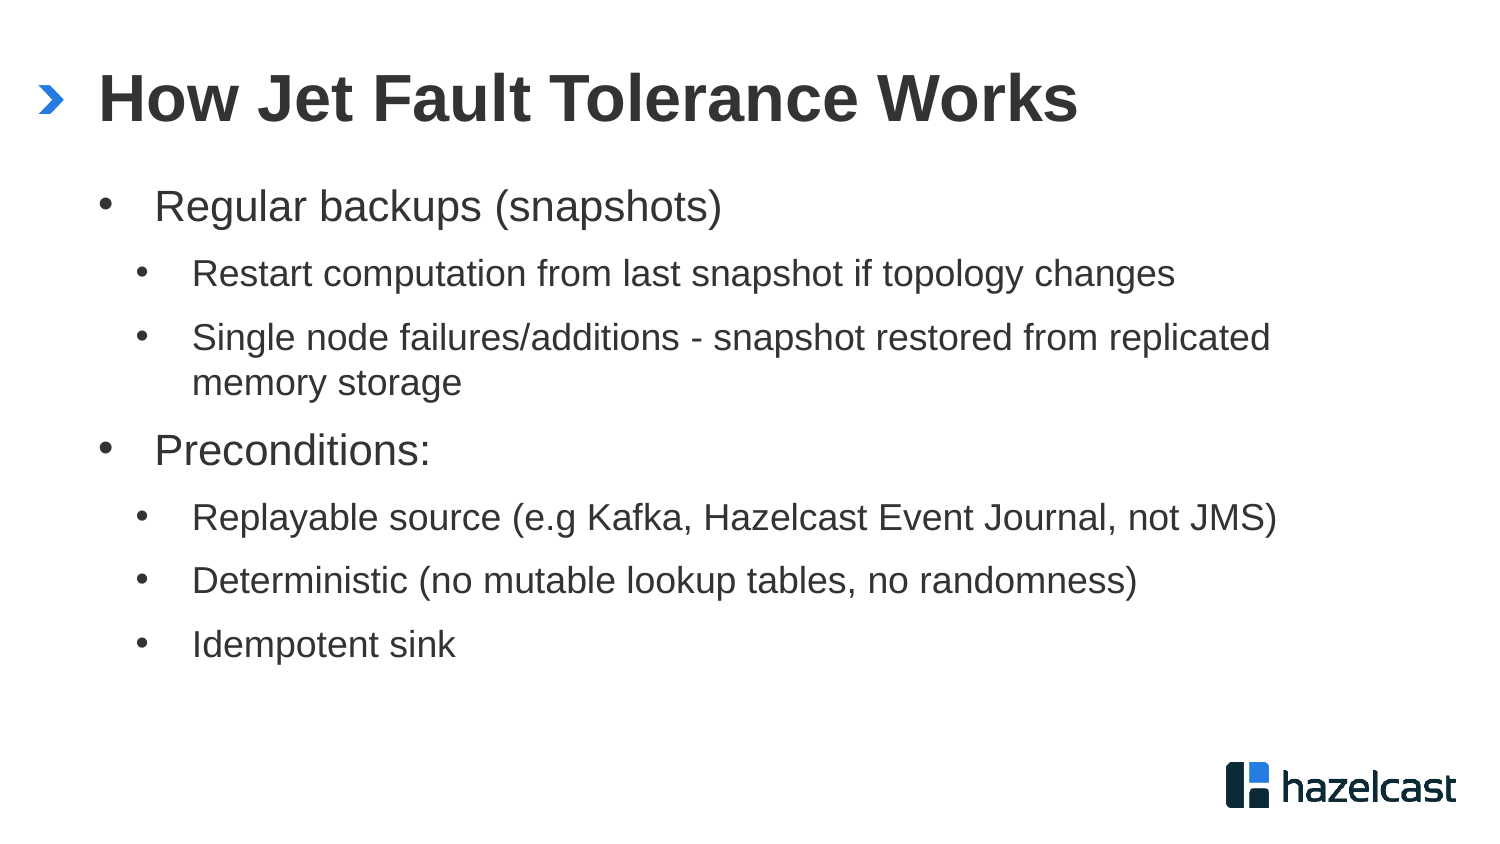

# How Jet Fault Tolerance Works
Regular backups (snapshots)
Restart computation from last snapshot if topology changes
Single node failures/additions - snapshot restored from replicated memory storage
Preconditions:
Replayable source (e.g Kafka, Hazelcast Event Journal, not JMS)
Deterministic (no mutable lookup tables, no randomness)
Idempotent sink